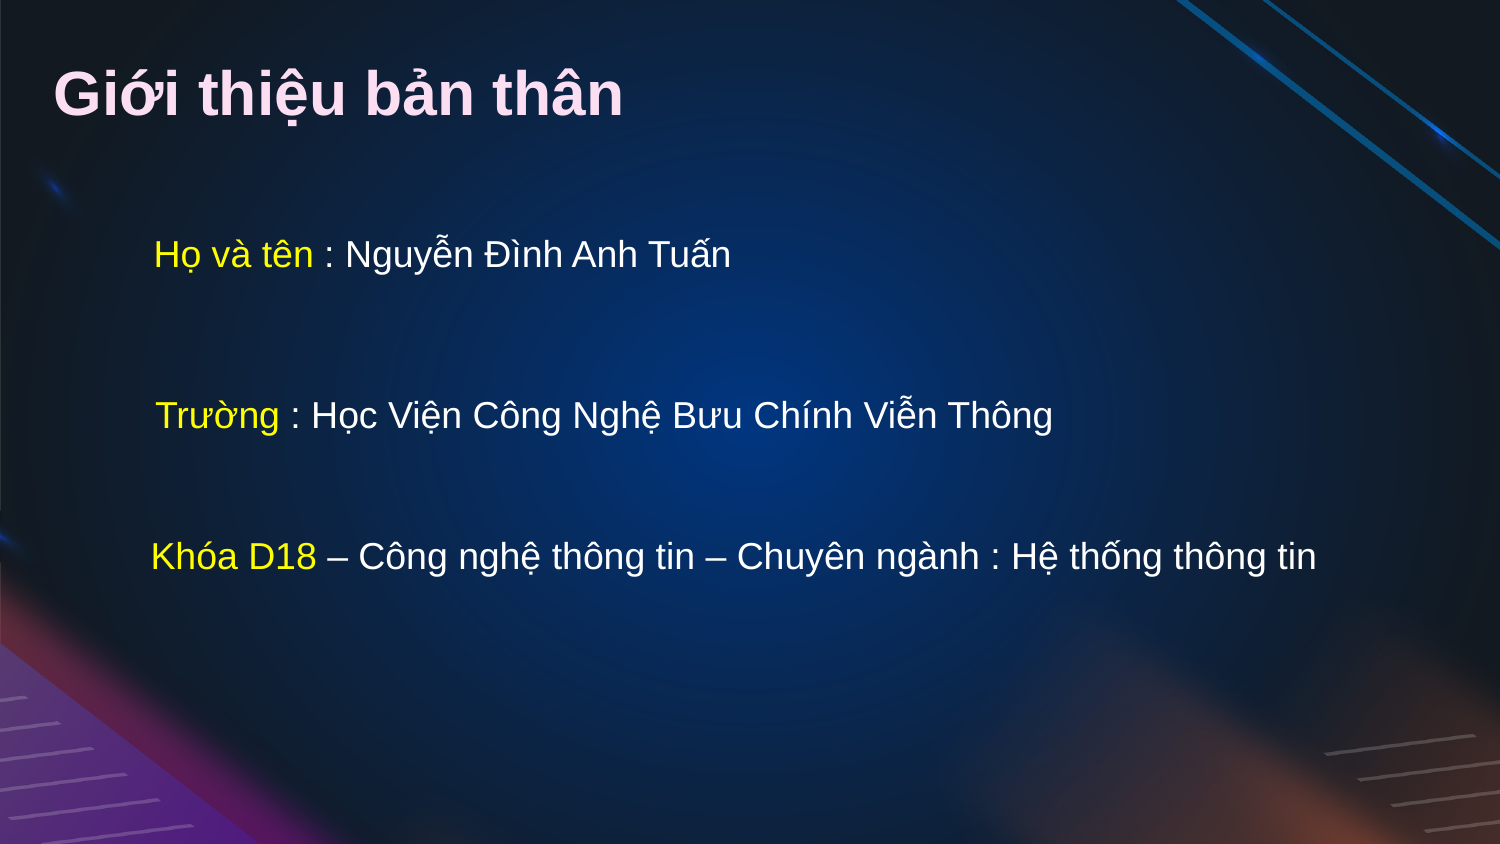

Giới thiệu bản thân
Họ và tên : Nguyễn Đình Anh Tuấn
Trường : Học Viện Công Nghệ Bưu Chính Viễn Thông
Khóa D18 – Công nghệ thông tin – Chuyên ngành : Hệ thống thông tin